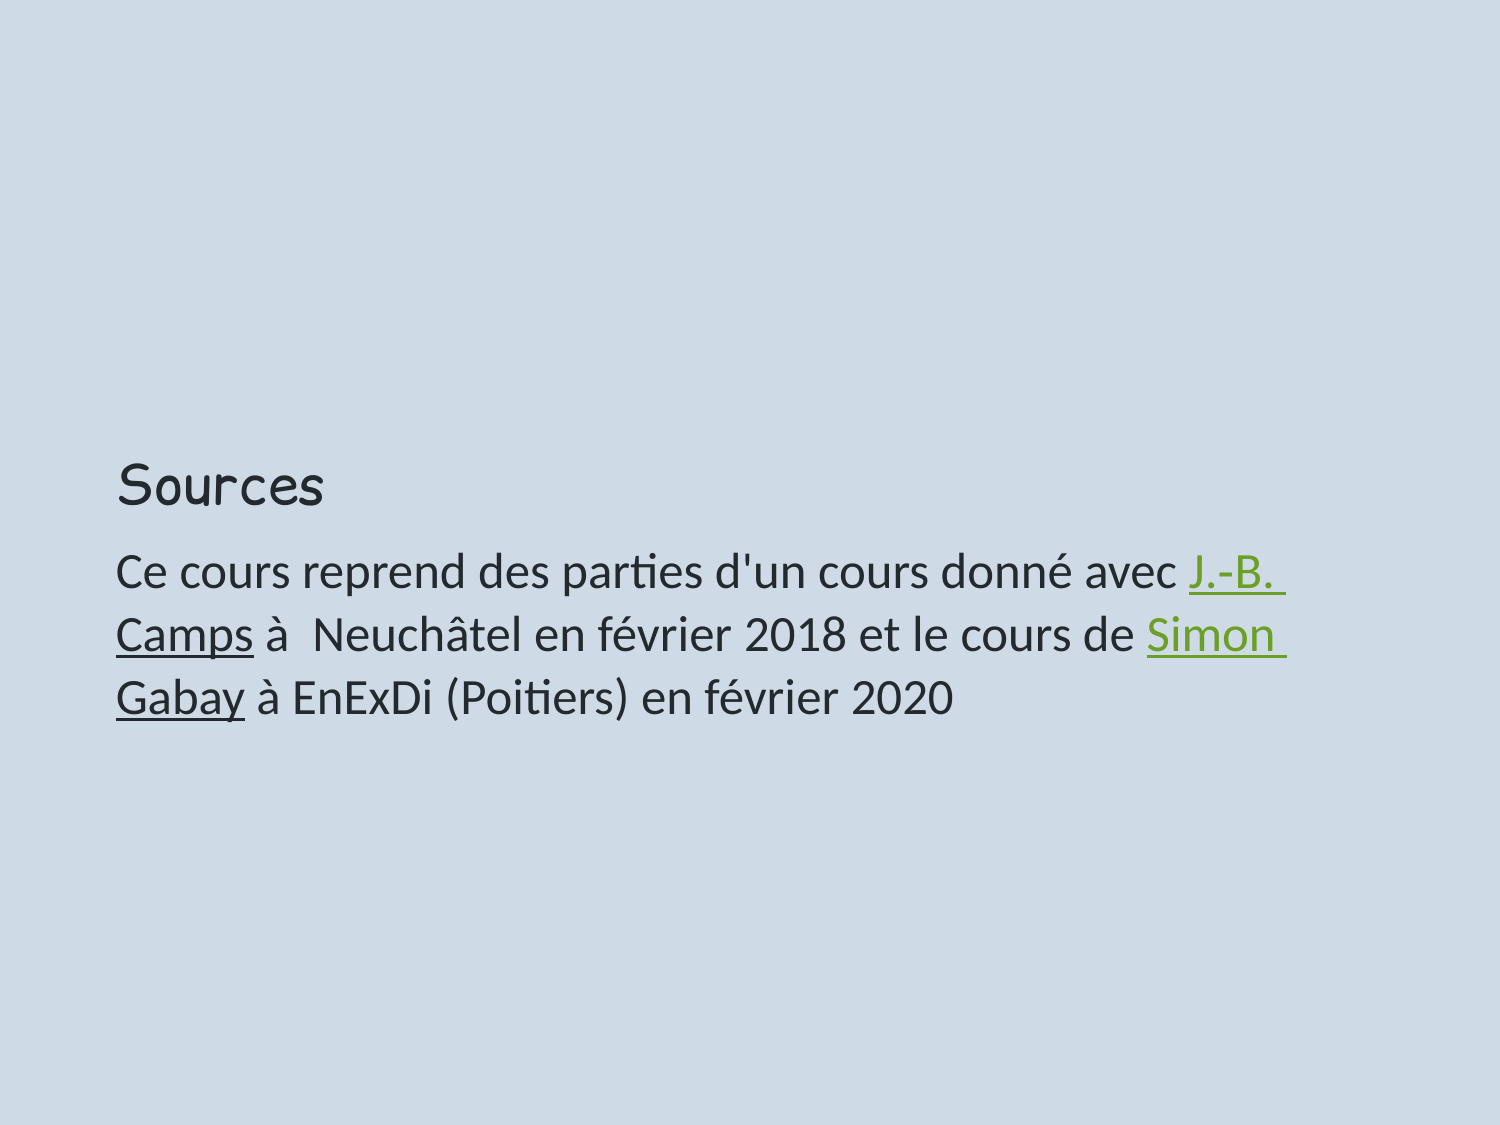

Sources
Ce cours reprend des parties d'un cours donné avec J.‑B. Camps à  Neuchâtel en février 2018 et le cours de Simon Gabay à EnExDi (Poitiers) en février 2020